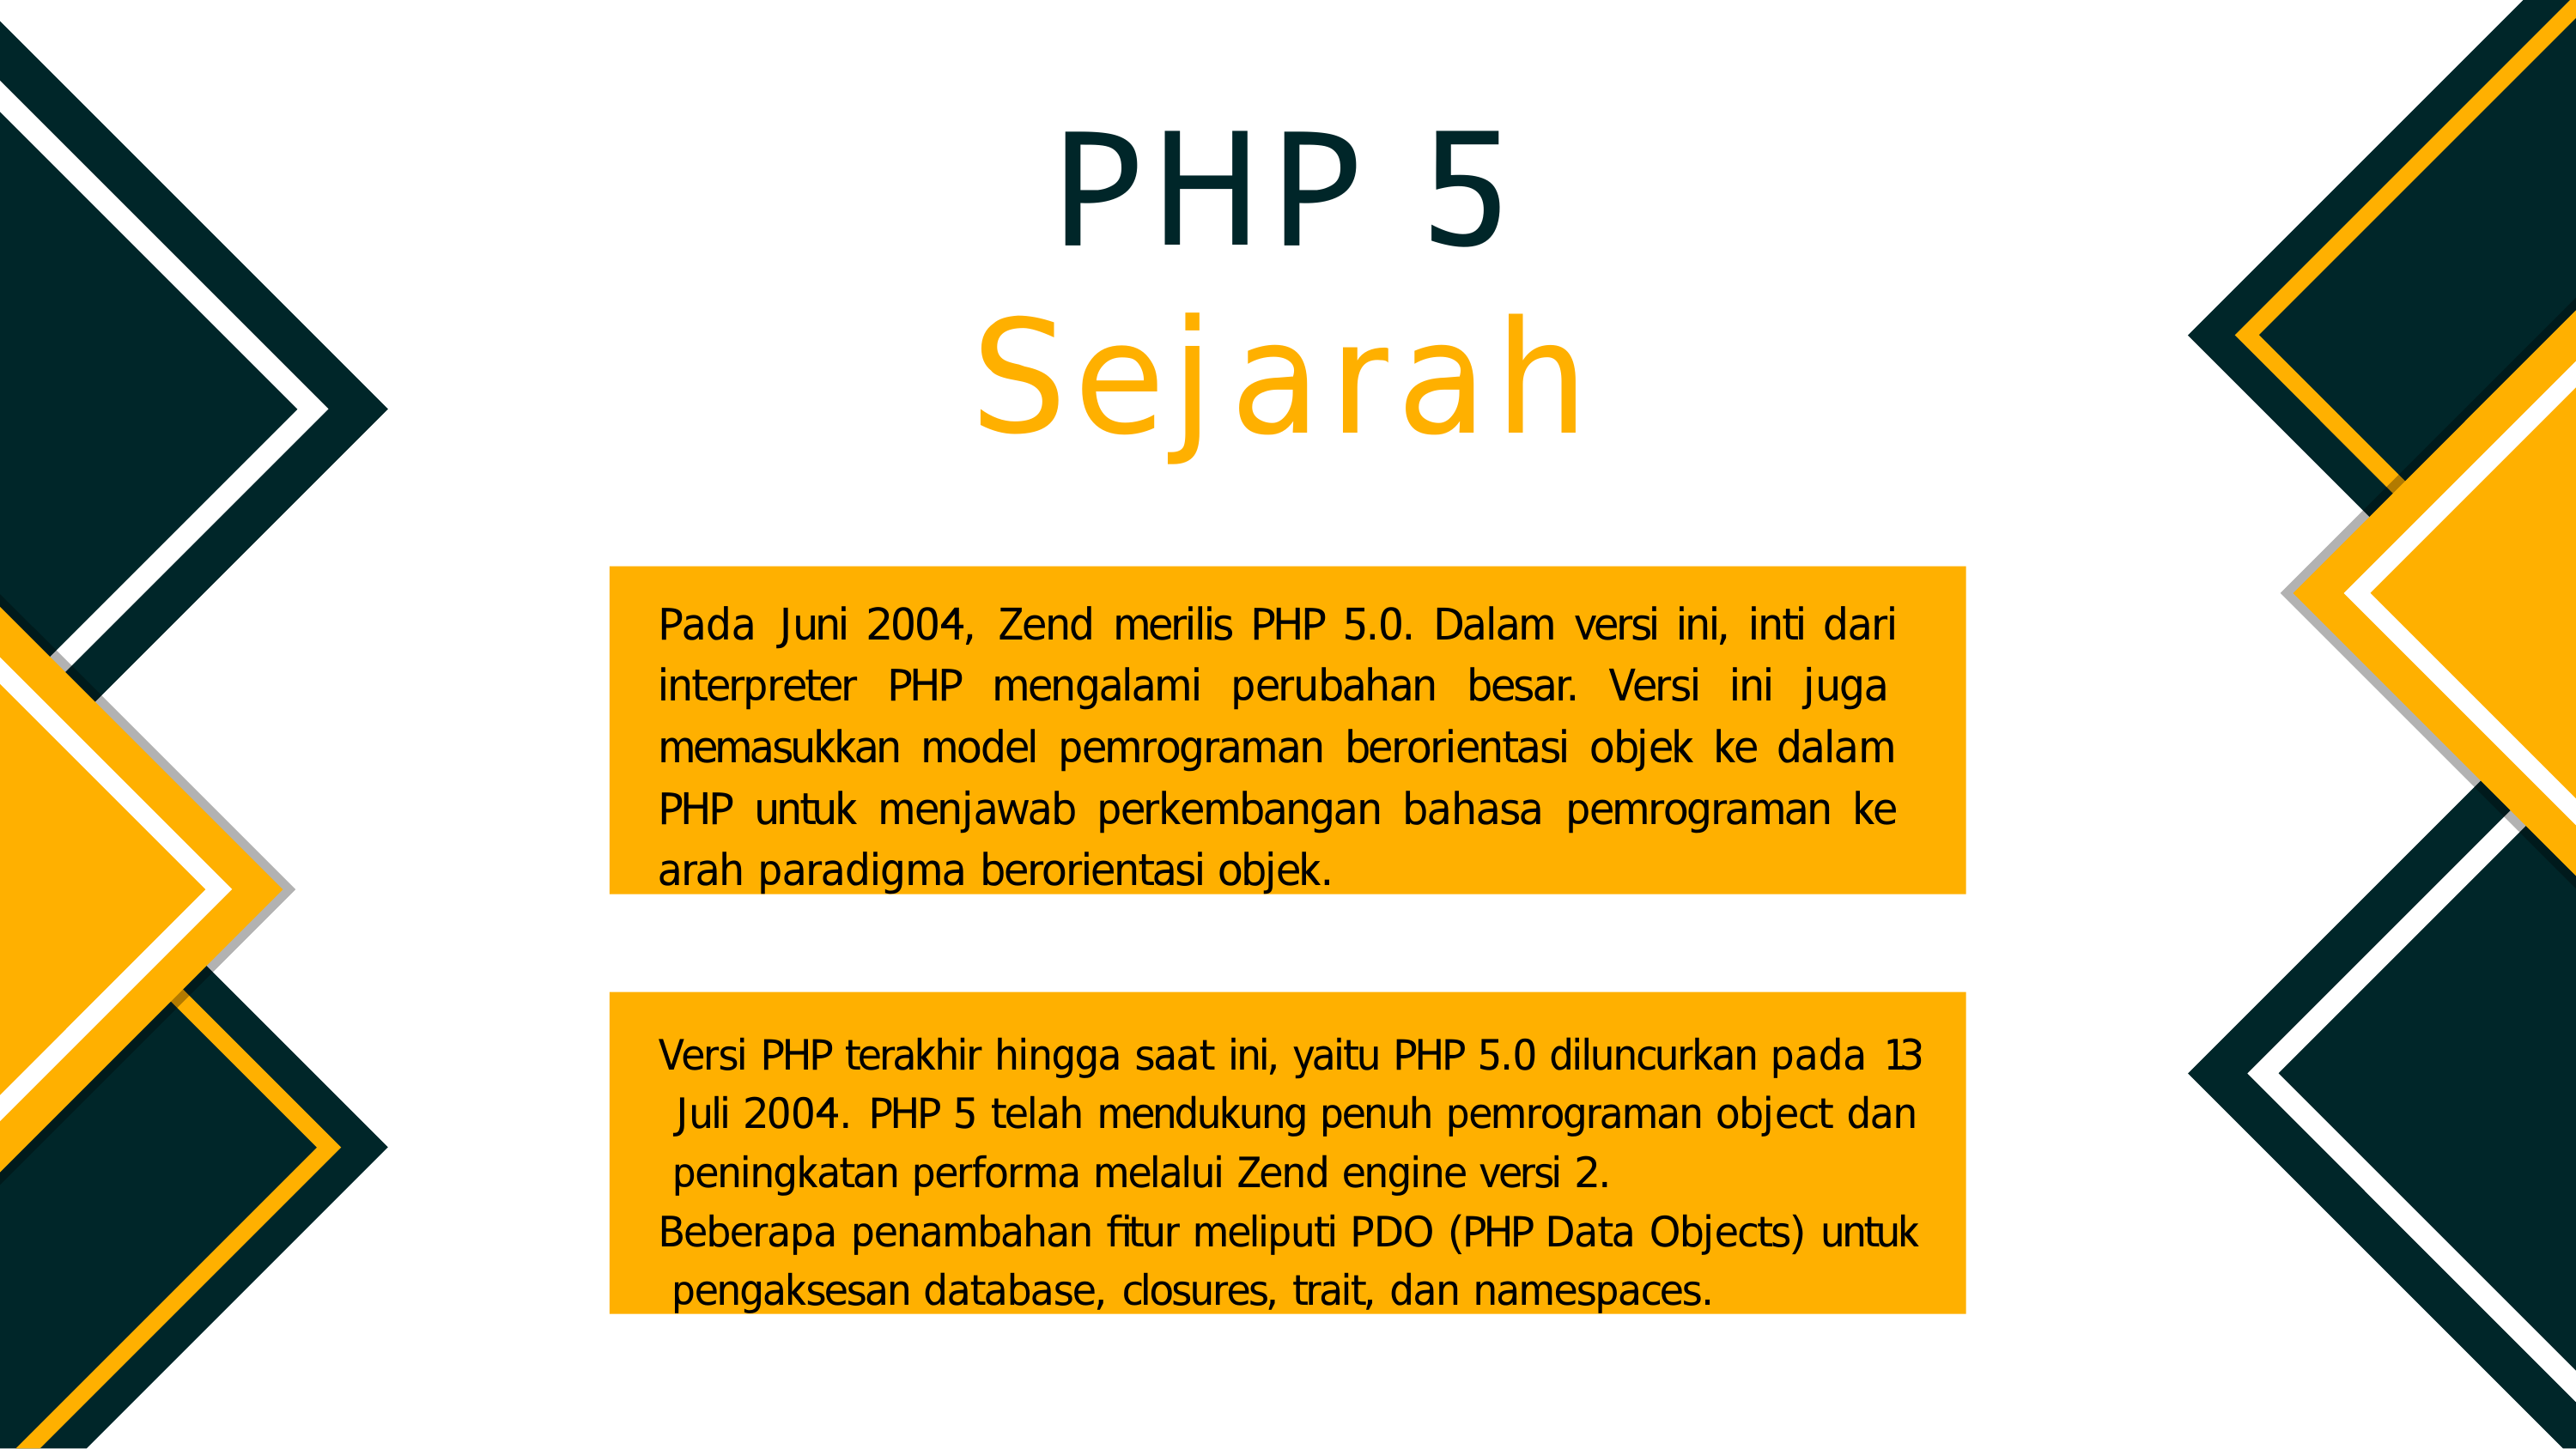

# PHP 5
Sejarah

Pada Juni 2004, Zend merilis PHP 5.0. Dalam versi ini, inti dari  interpreter PHP mengalami perubahan besar. Versi ini juga  memasukkan model pemrograman berorientasi objek ke dalam  PHP untuk menjawab perkembangan bahasa pemrograman ke  arah paradigma berorientasi objek.

Versi PHP terakhir hingga saat ini, yaitu PHP 5.0 diluncurkan pada 13  Juli 2004. PHP 5 telah mendukung penuh pemrograman object dan  peningkatan performa melalui Zend engine versi 2.
Beberapa penambahan fitur meliputi PDO (PHP Data Objects) untuk  pengaksesan database, closures, trait, dan namespaces.